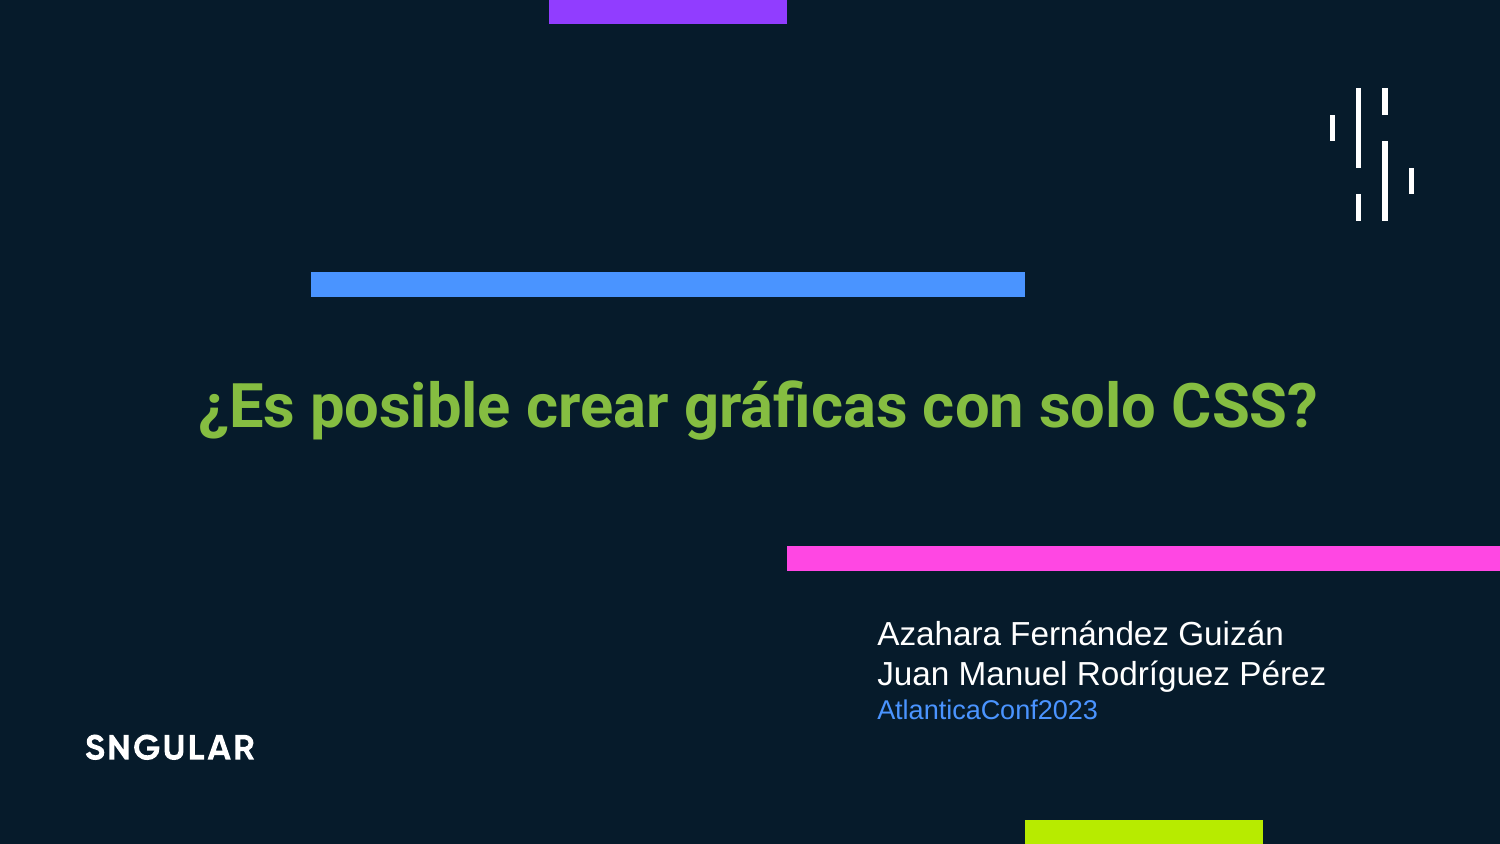

¿Es posible crear gráficas con solo CSS?
Azahara Fernández Guizán
Juan Manuel Rodríguez Pérez
AtlanticaConf2023